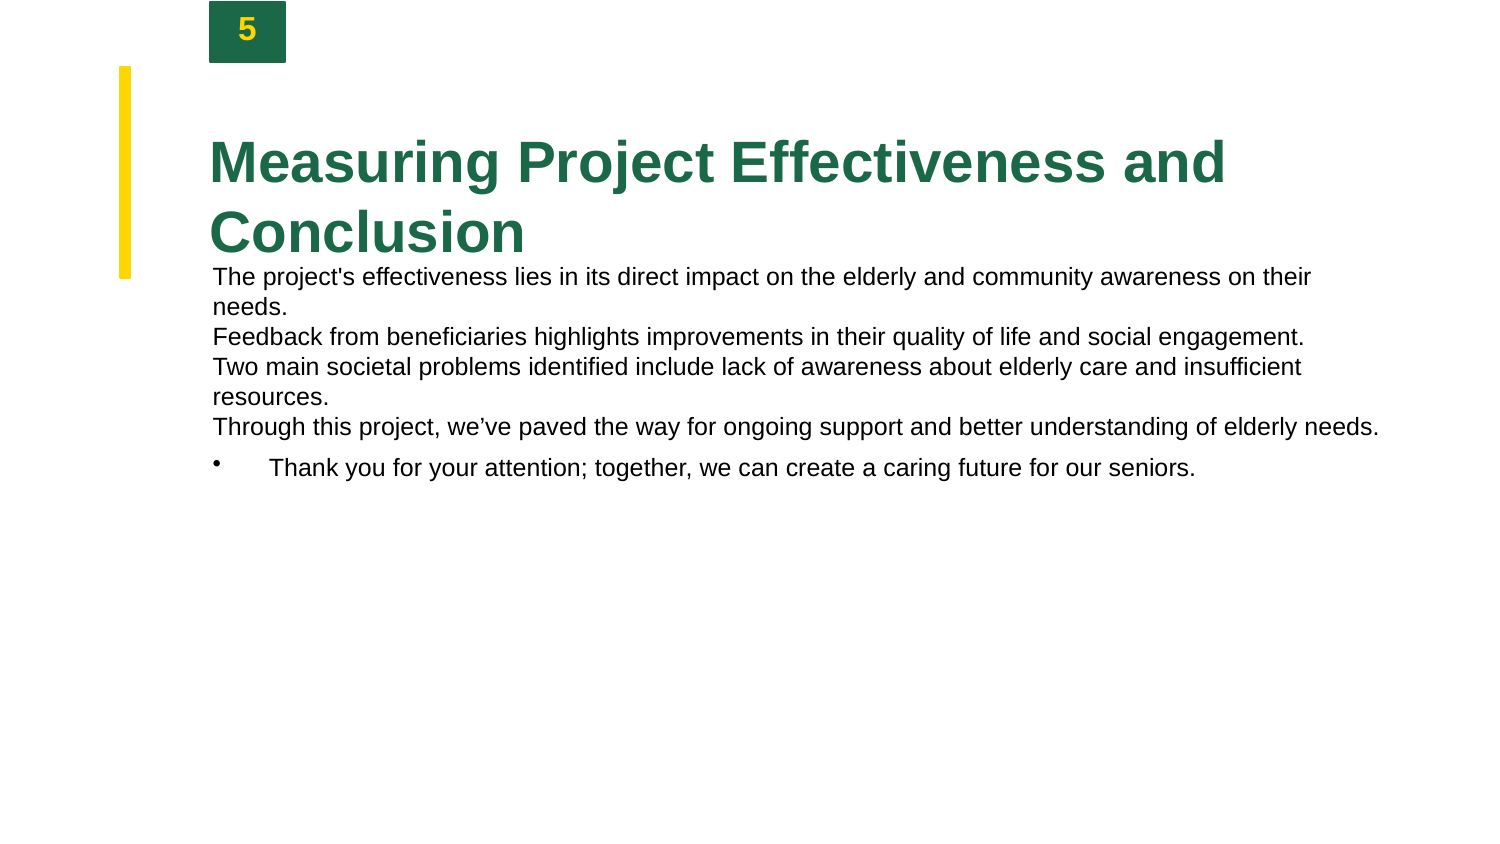

5

Measuring Project Effectiveness and Conclusion
The project's effectiveness lies in its direct impact on the elderly and community awareness on their needs.
Feedback from beneficiaries highlights improvements in their quality of life and social engagement.
Two main societal problems identified include lack of awareness about elderly care and insufficient resources.
Through this project, we’ve paved the way for ongoing support and better understanding of elderly needs.
Thank you for your attention; together, we can create a caring future for our seniors.